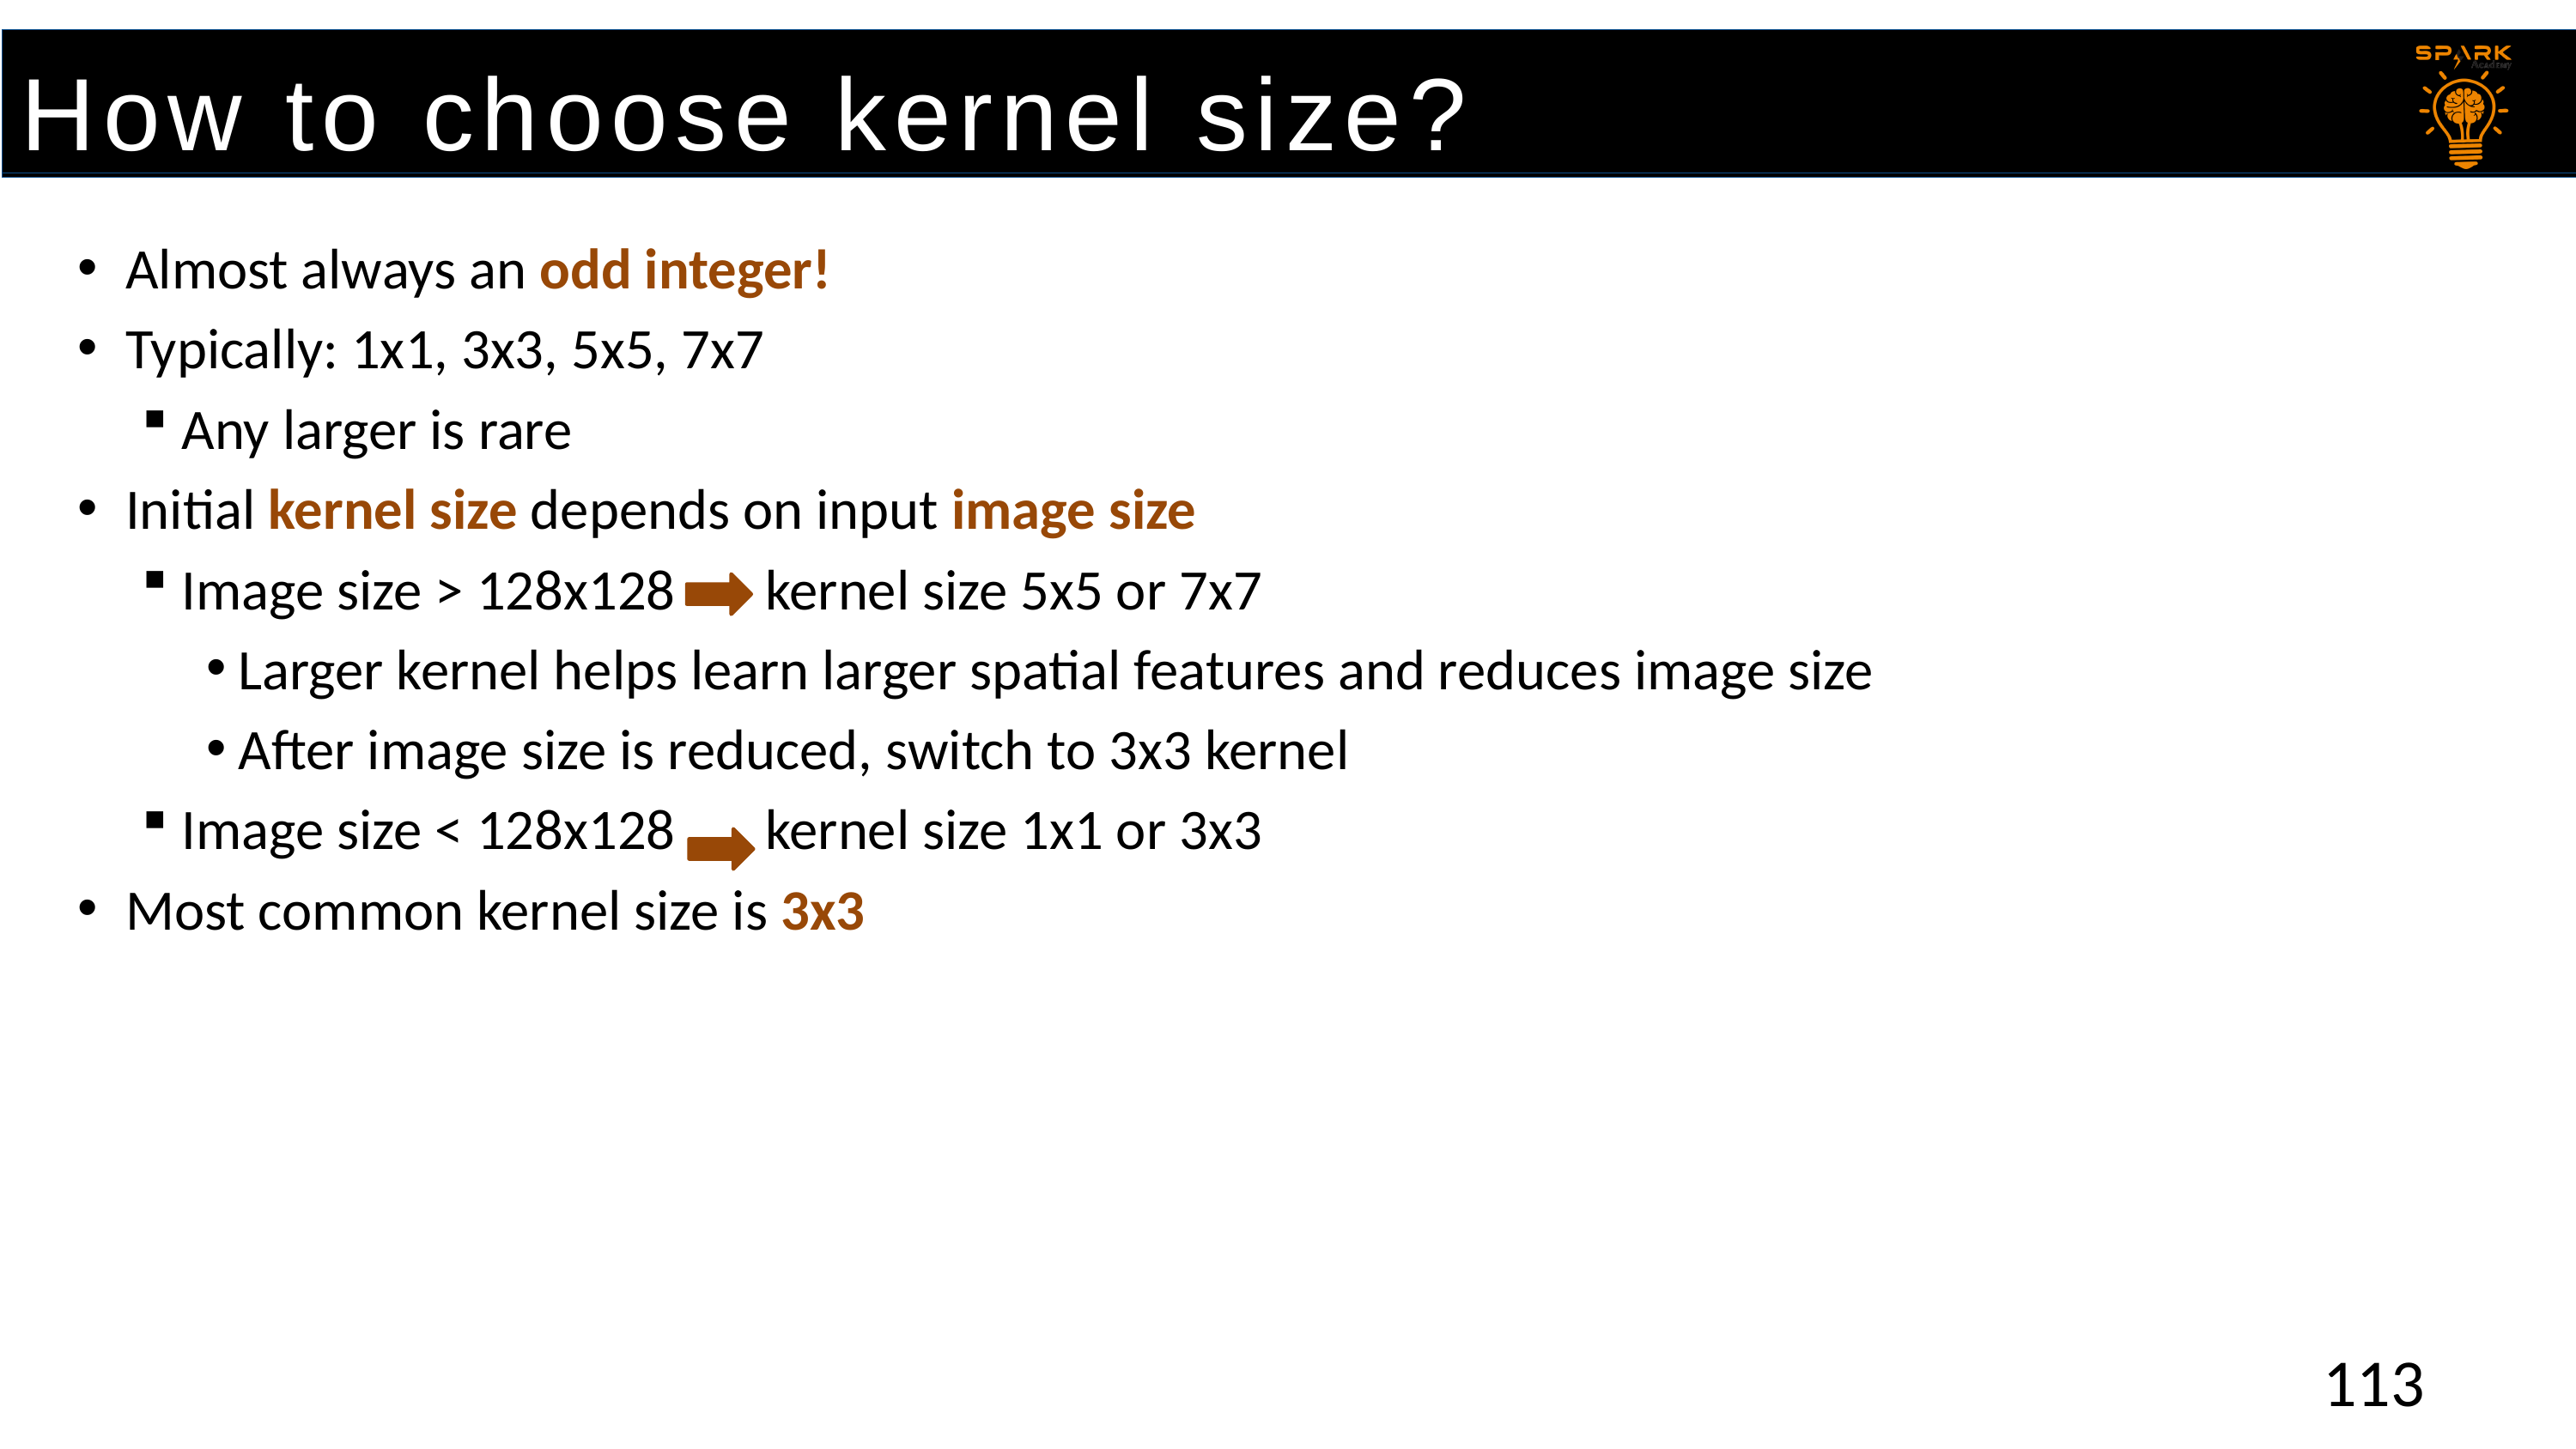

How to choose kernel size?

Almost always an odd integer!
Typically: 1x1, 3x3, 5x5, 7x7
Any larger is rare
Initial kernel size depends on input image size
Image size > 128x128       kernel size 5x5 or 7x7
Larger kernel helps learn larger spatial features and reduces image size
After image size is reduced, switch to 3x3 kernel
Image size < 128x128       kernel size 1x1 or 3x3
Most common kernel size is 3x3

113
113